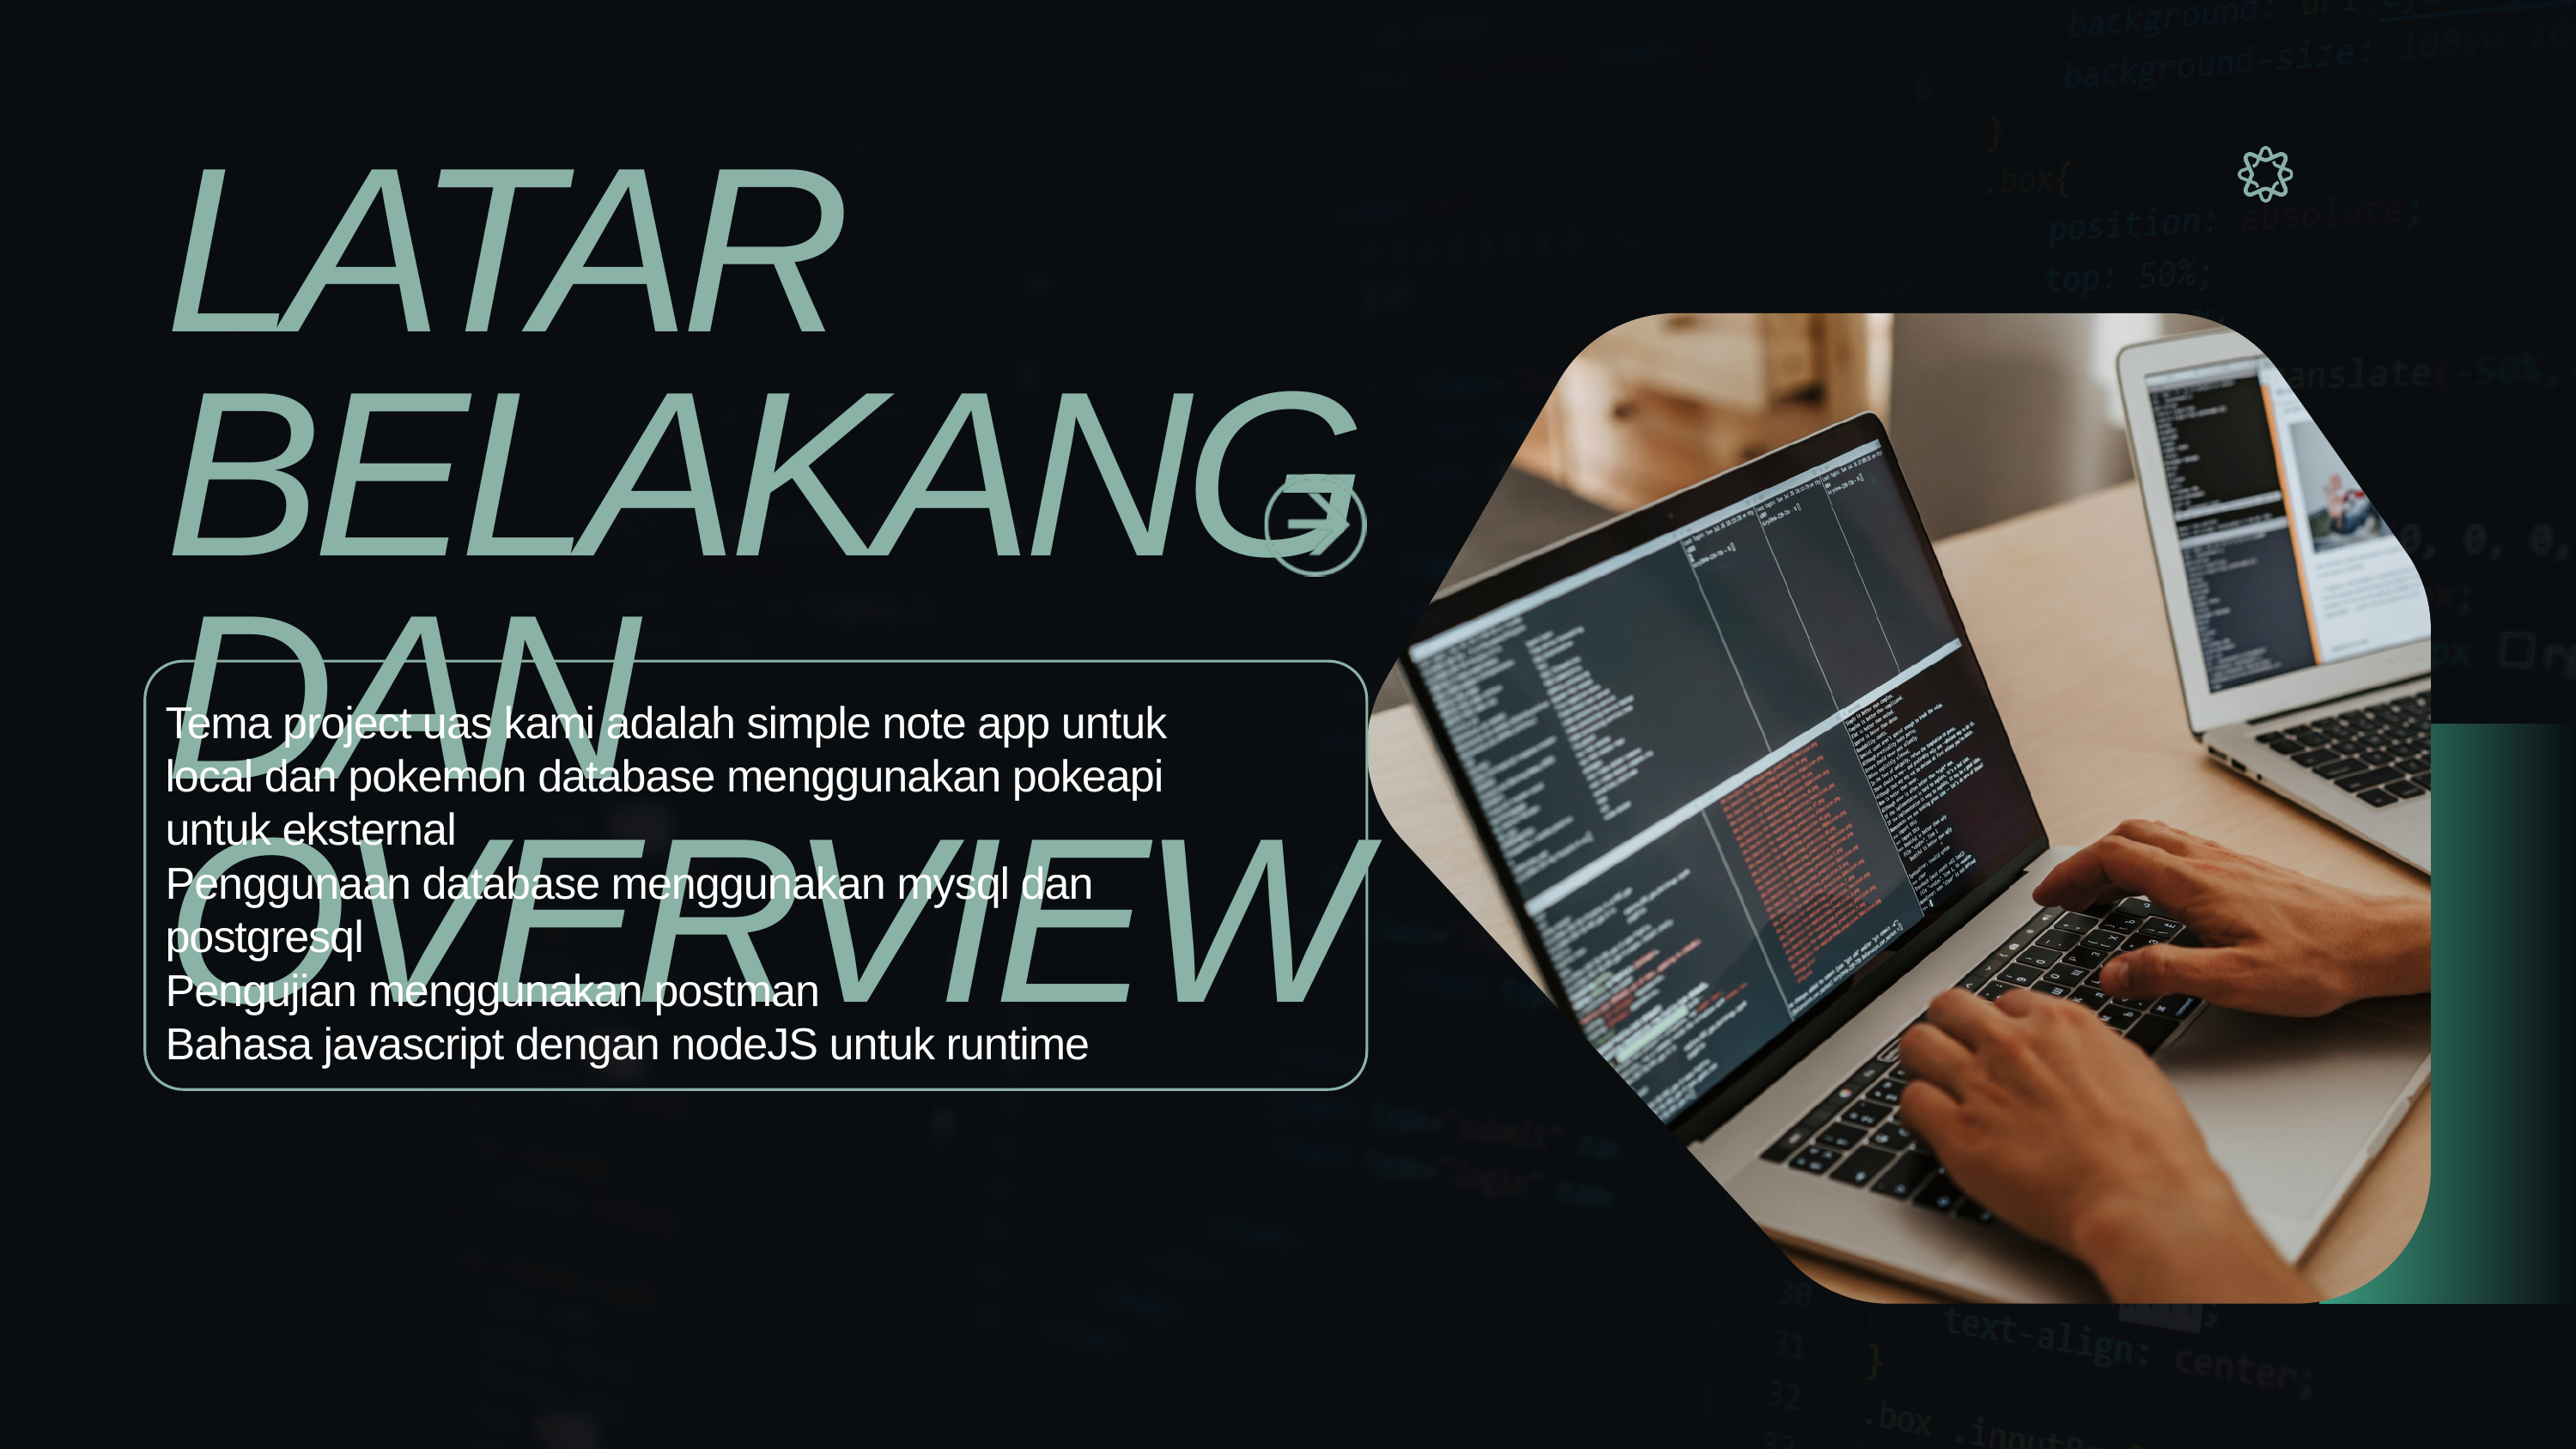

LATAR BELAKANG DAN OVERVIEW

Tema project uas kami adalah simple note app untuk local dan pokemon database menggunakan pokeapi untuk eksternal
Penggunaan database menggunakan mysql dan postgresql
Pengujian menggunakan postman
Bahasa javascript dengan nodeJS untuk runtime